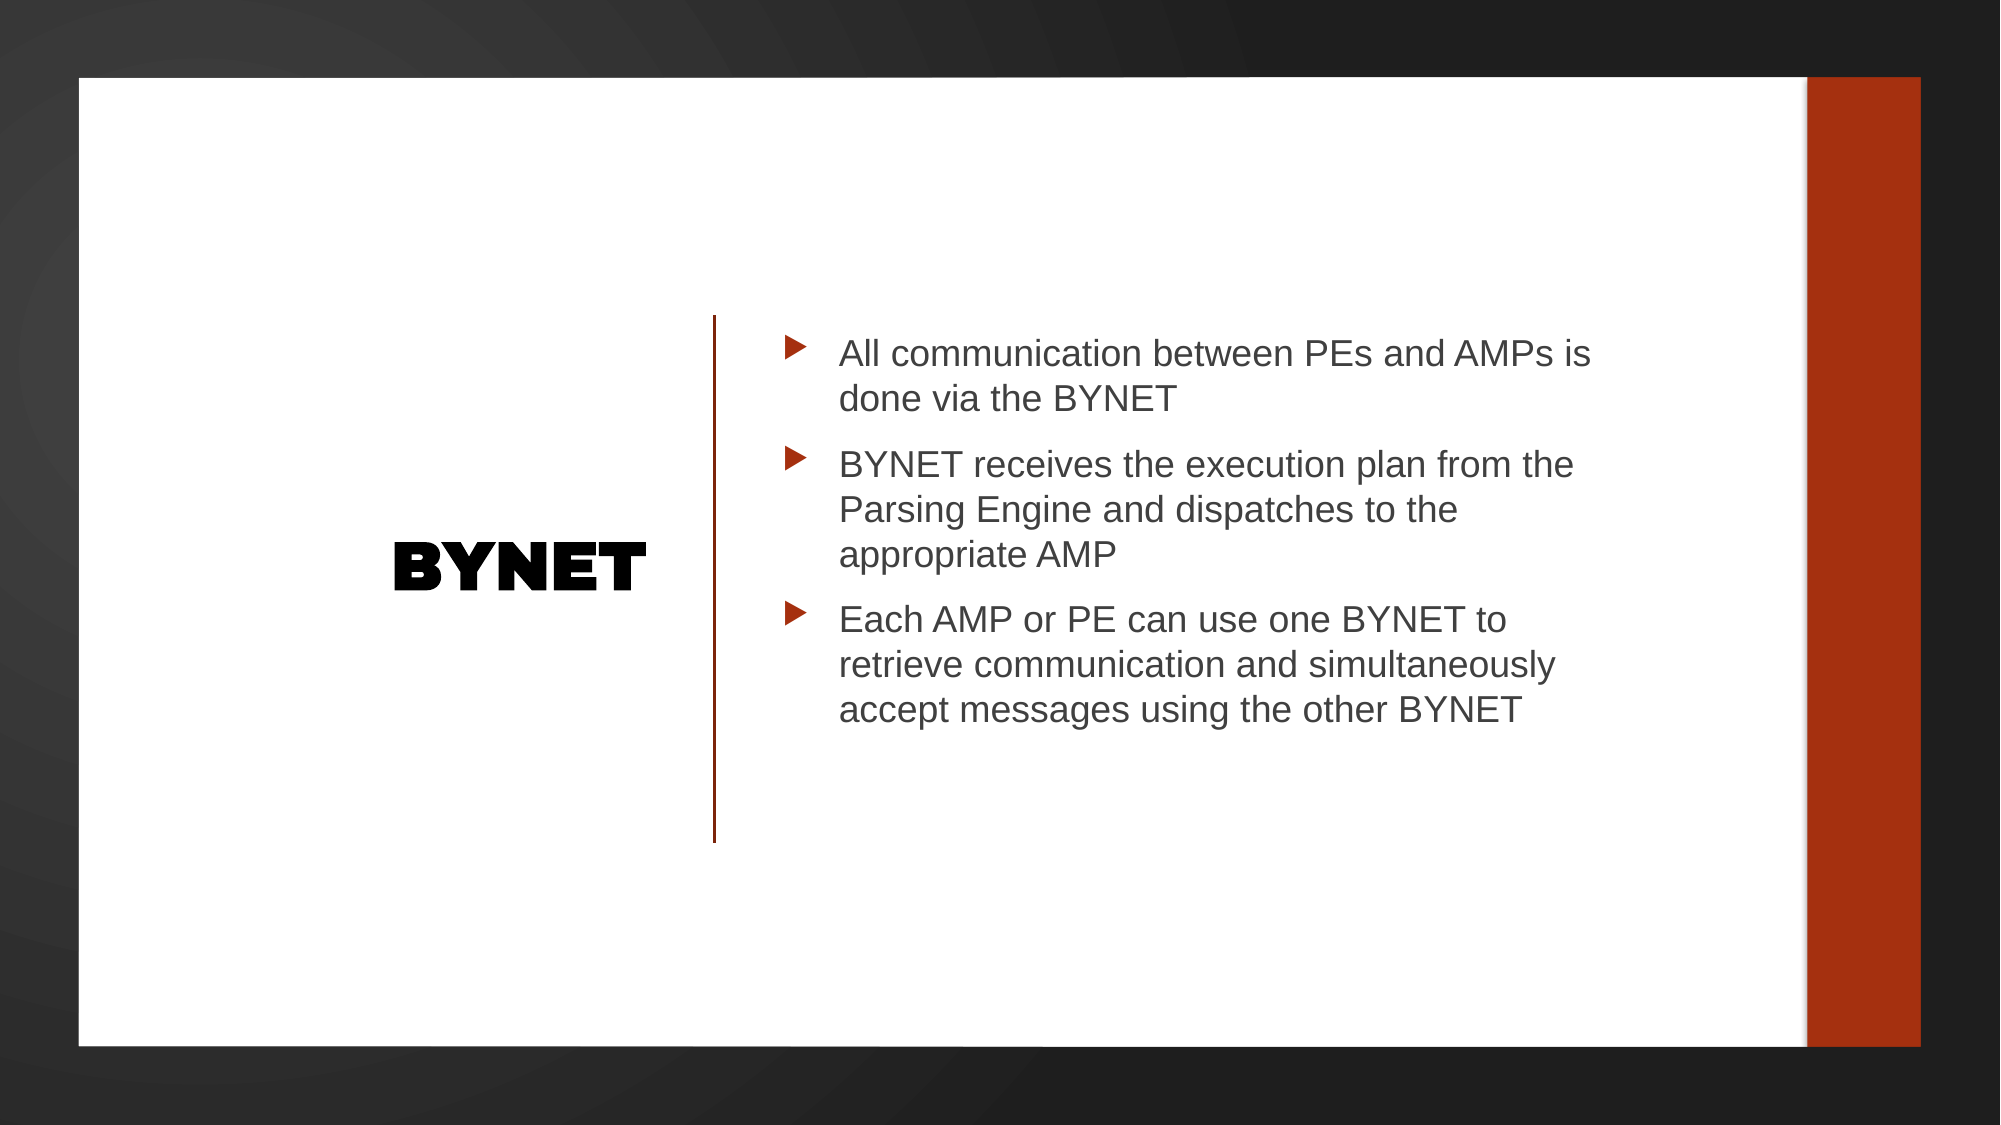

All communication between PEs and AMPs is done via the BYNET
BYNET receives the execution plan from the Parsing Engine and dispatches to the appropriate AMP
Each AMP or PE can use one BYNET to retrieve communication and simultaneously accept messages using the other BYNET

# BYNET